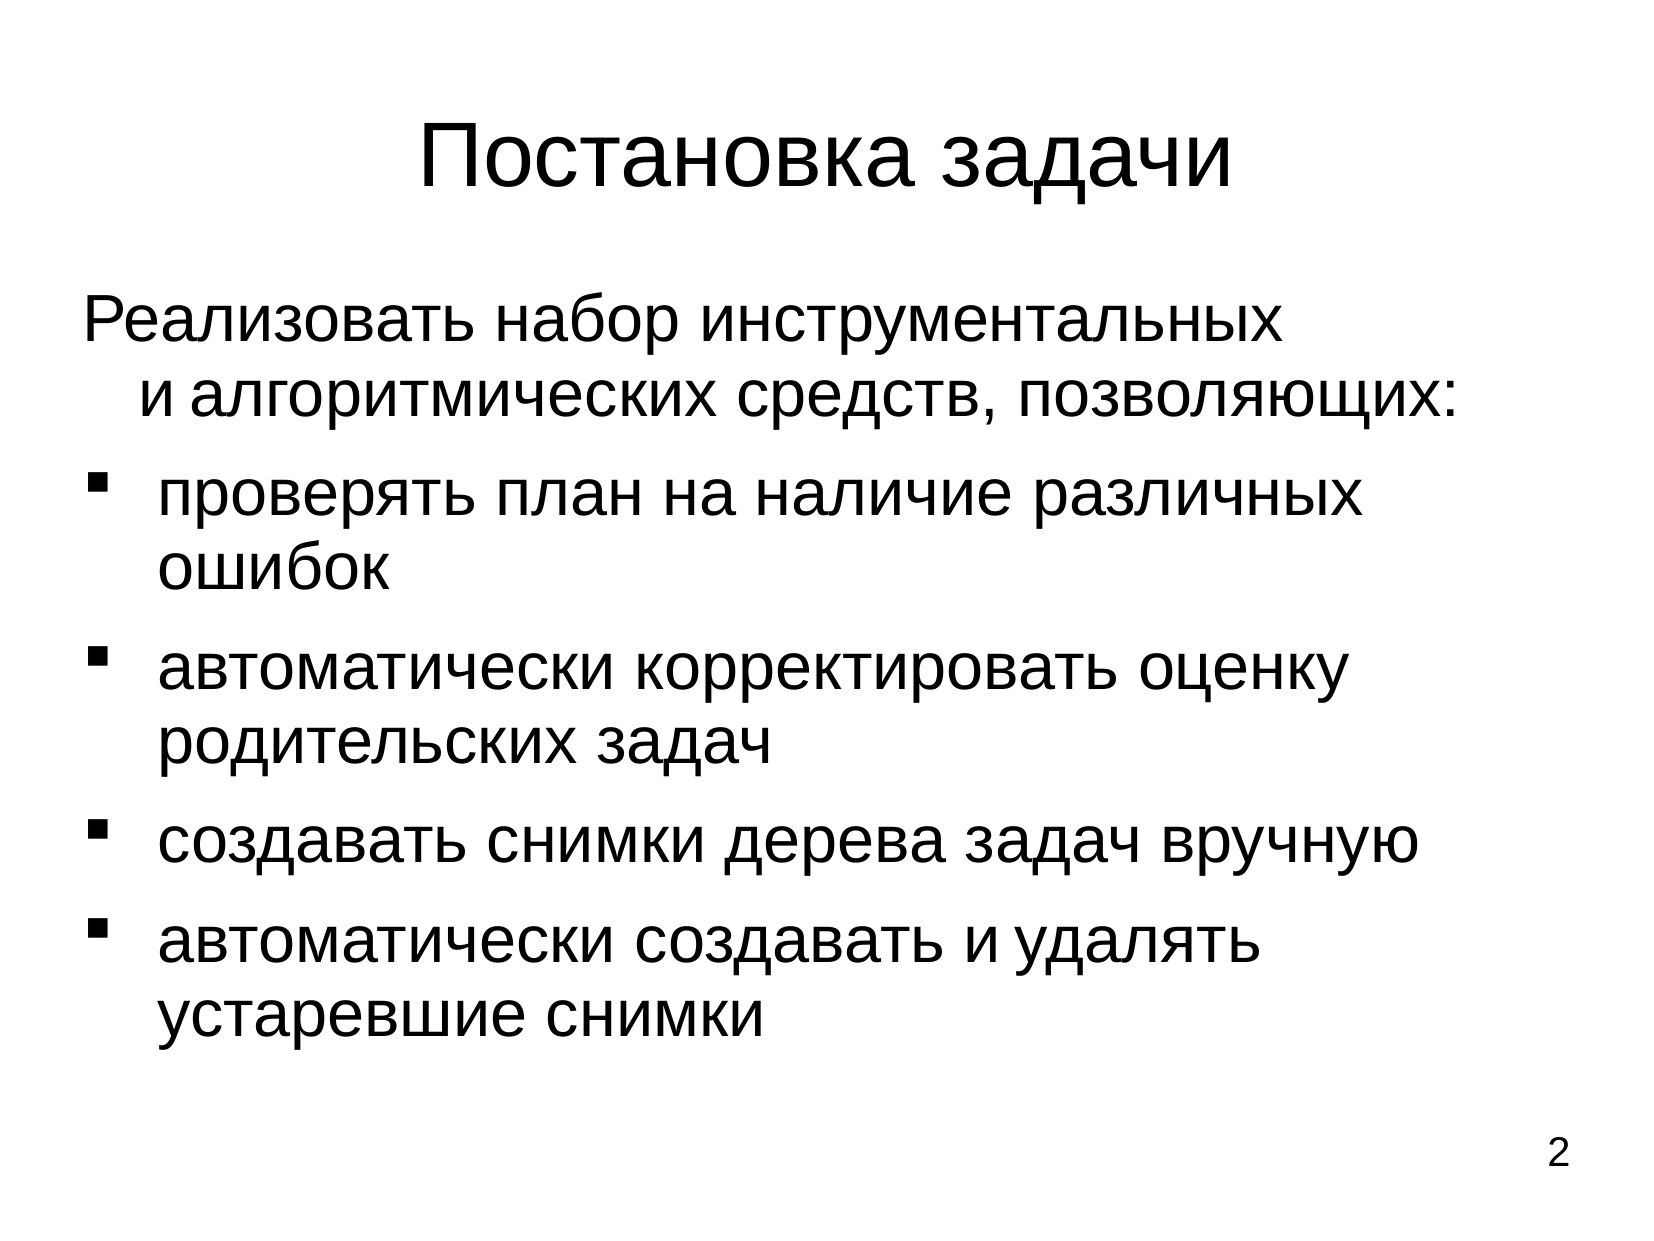

Постановка задачи
# Реализовать набор инструментальных и алгоритмических средств, позволяющих:
проверять план на наличие различных ошибок
автоматически корректировать оценку родительских задач
создавать снимки дерева задач вручную
автоматически создавать и удалять устаревшие снимки
2